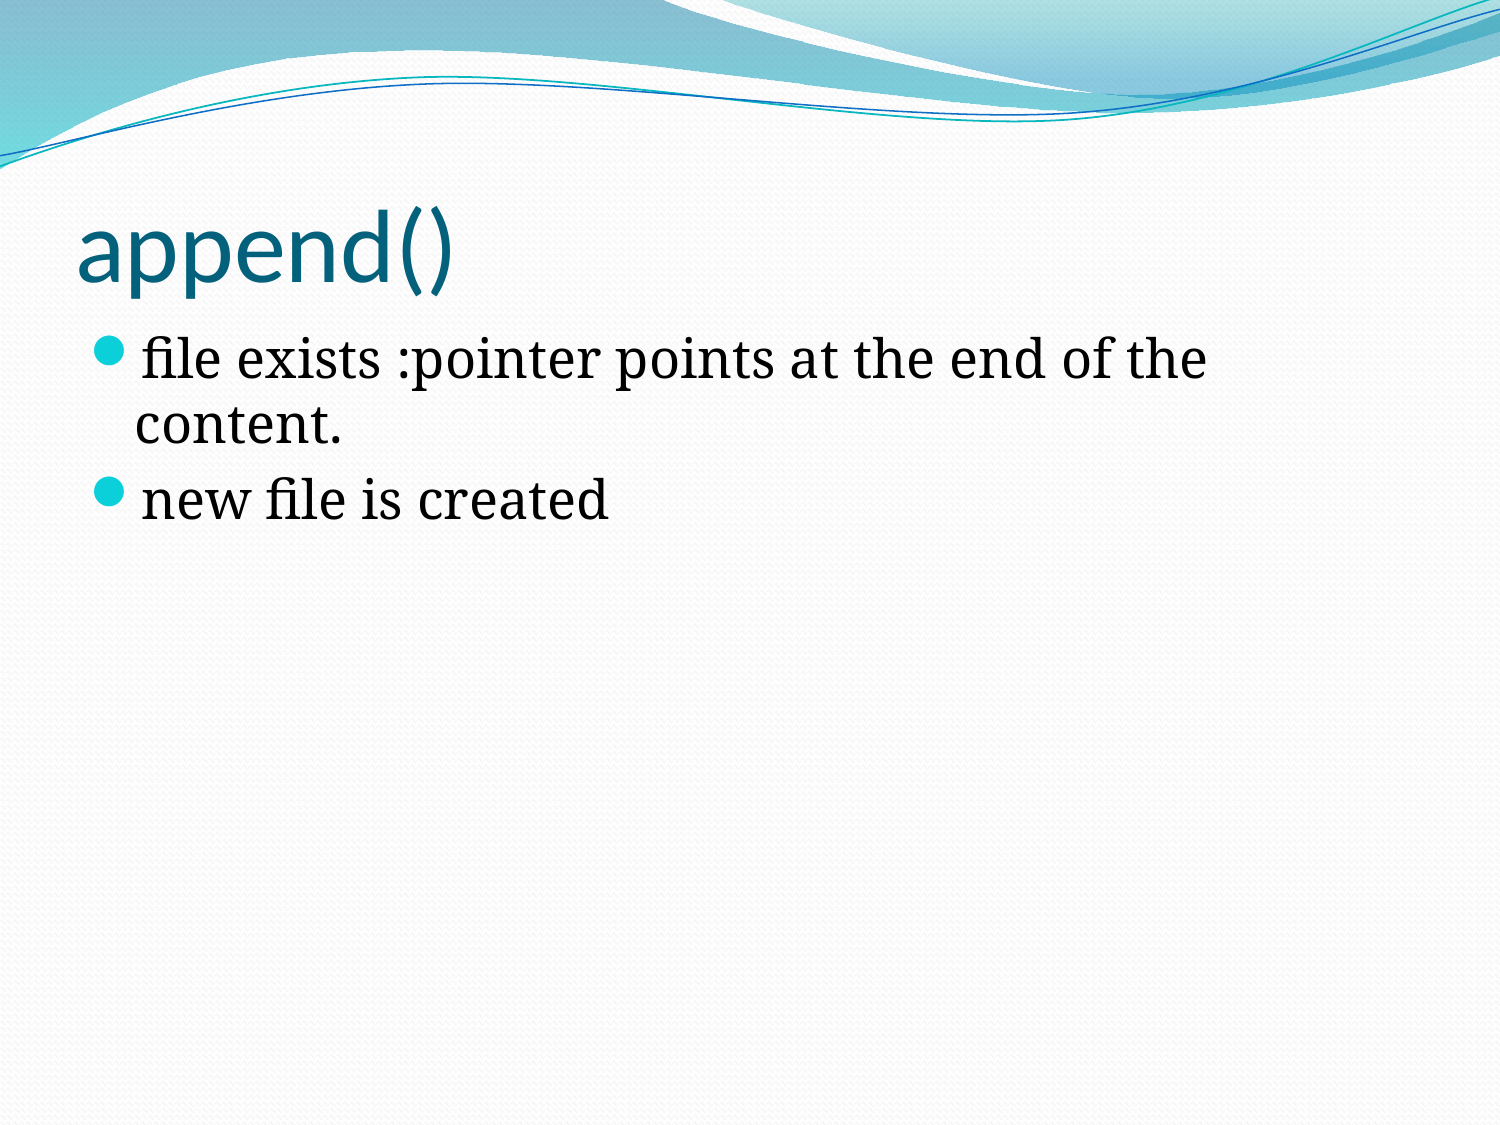

# append()
file exists :pointer points at the end of the content.
new file is created